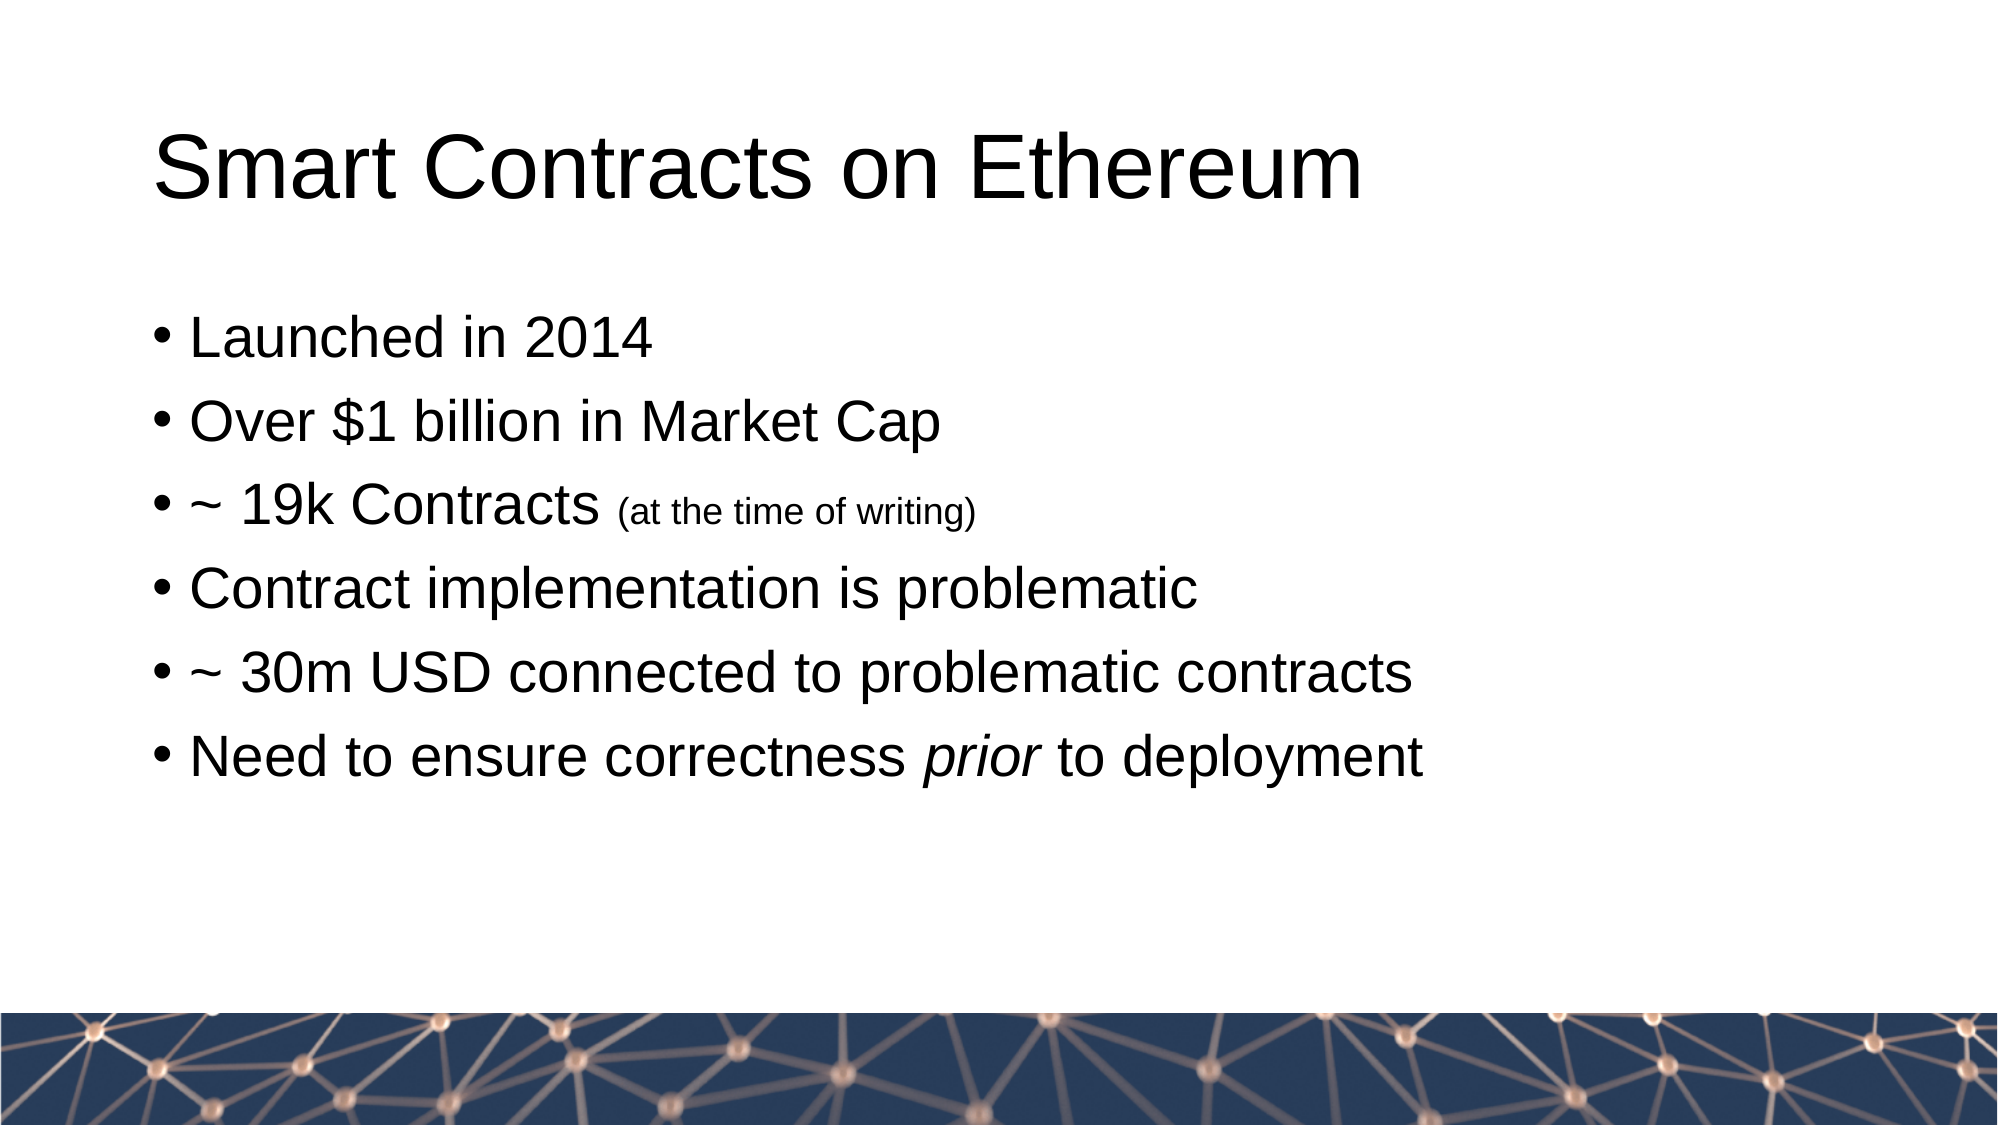

# Smart Contracts on Ethereum
Launched in 2014
Over $1 billion in Market Cap
~ 19k Contracts (at the time of writing)
Contract implementation is problematic
~ 30m USD connected to problematic contracts
Need to ensure correctness prior to deployment